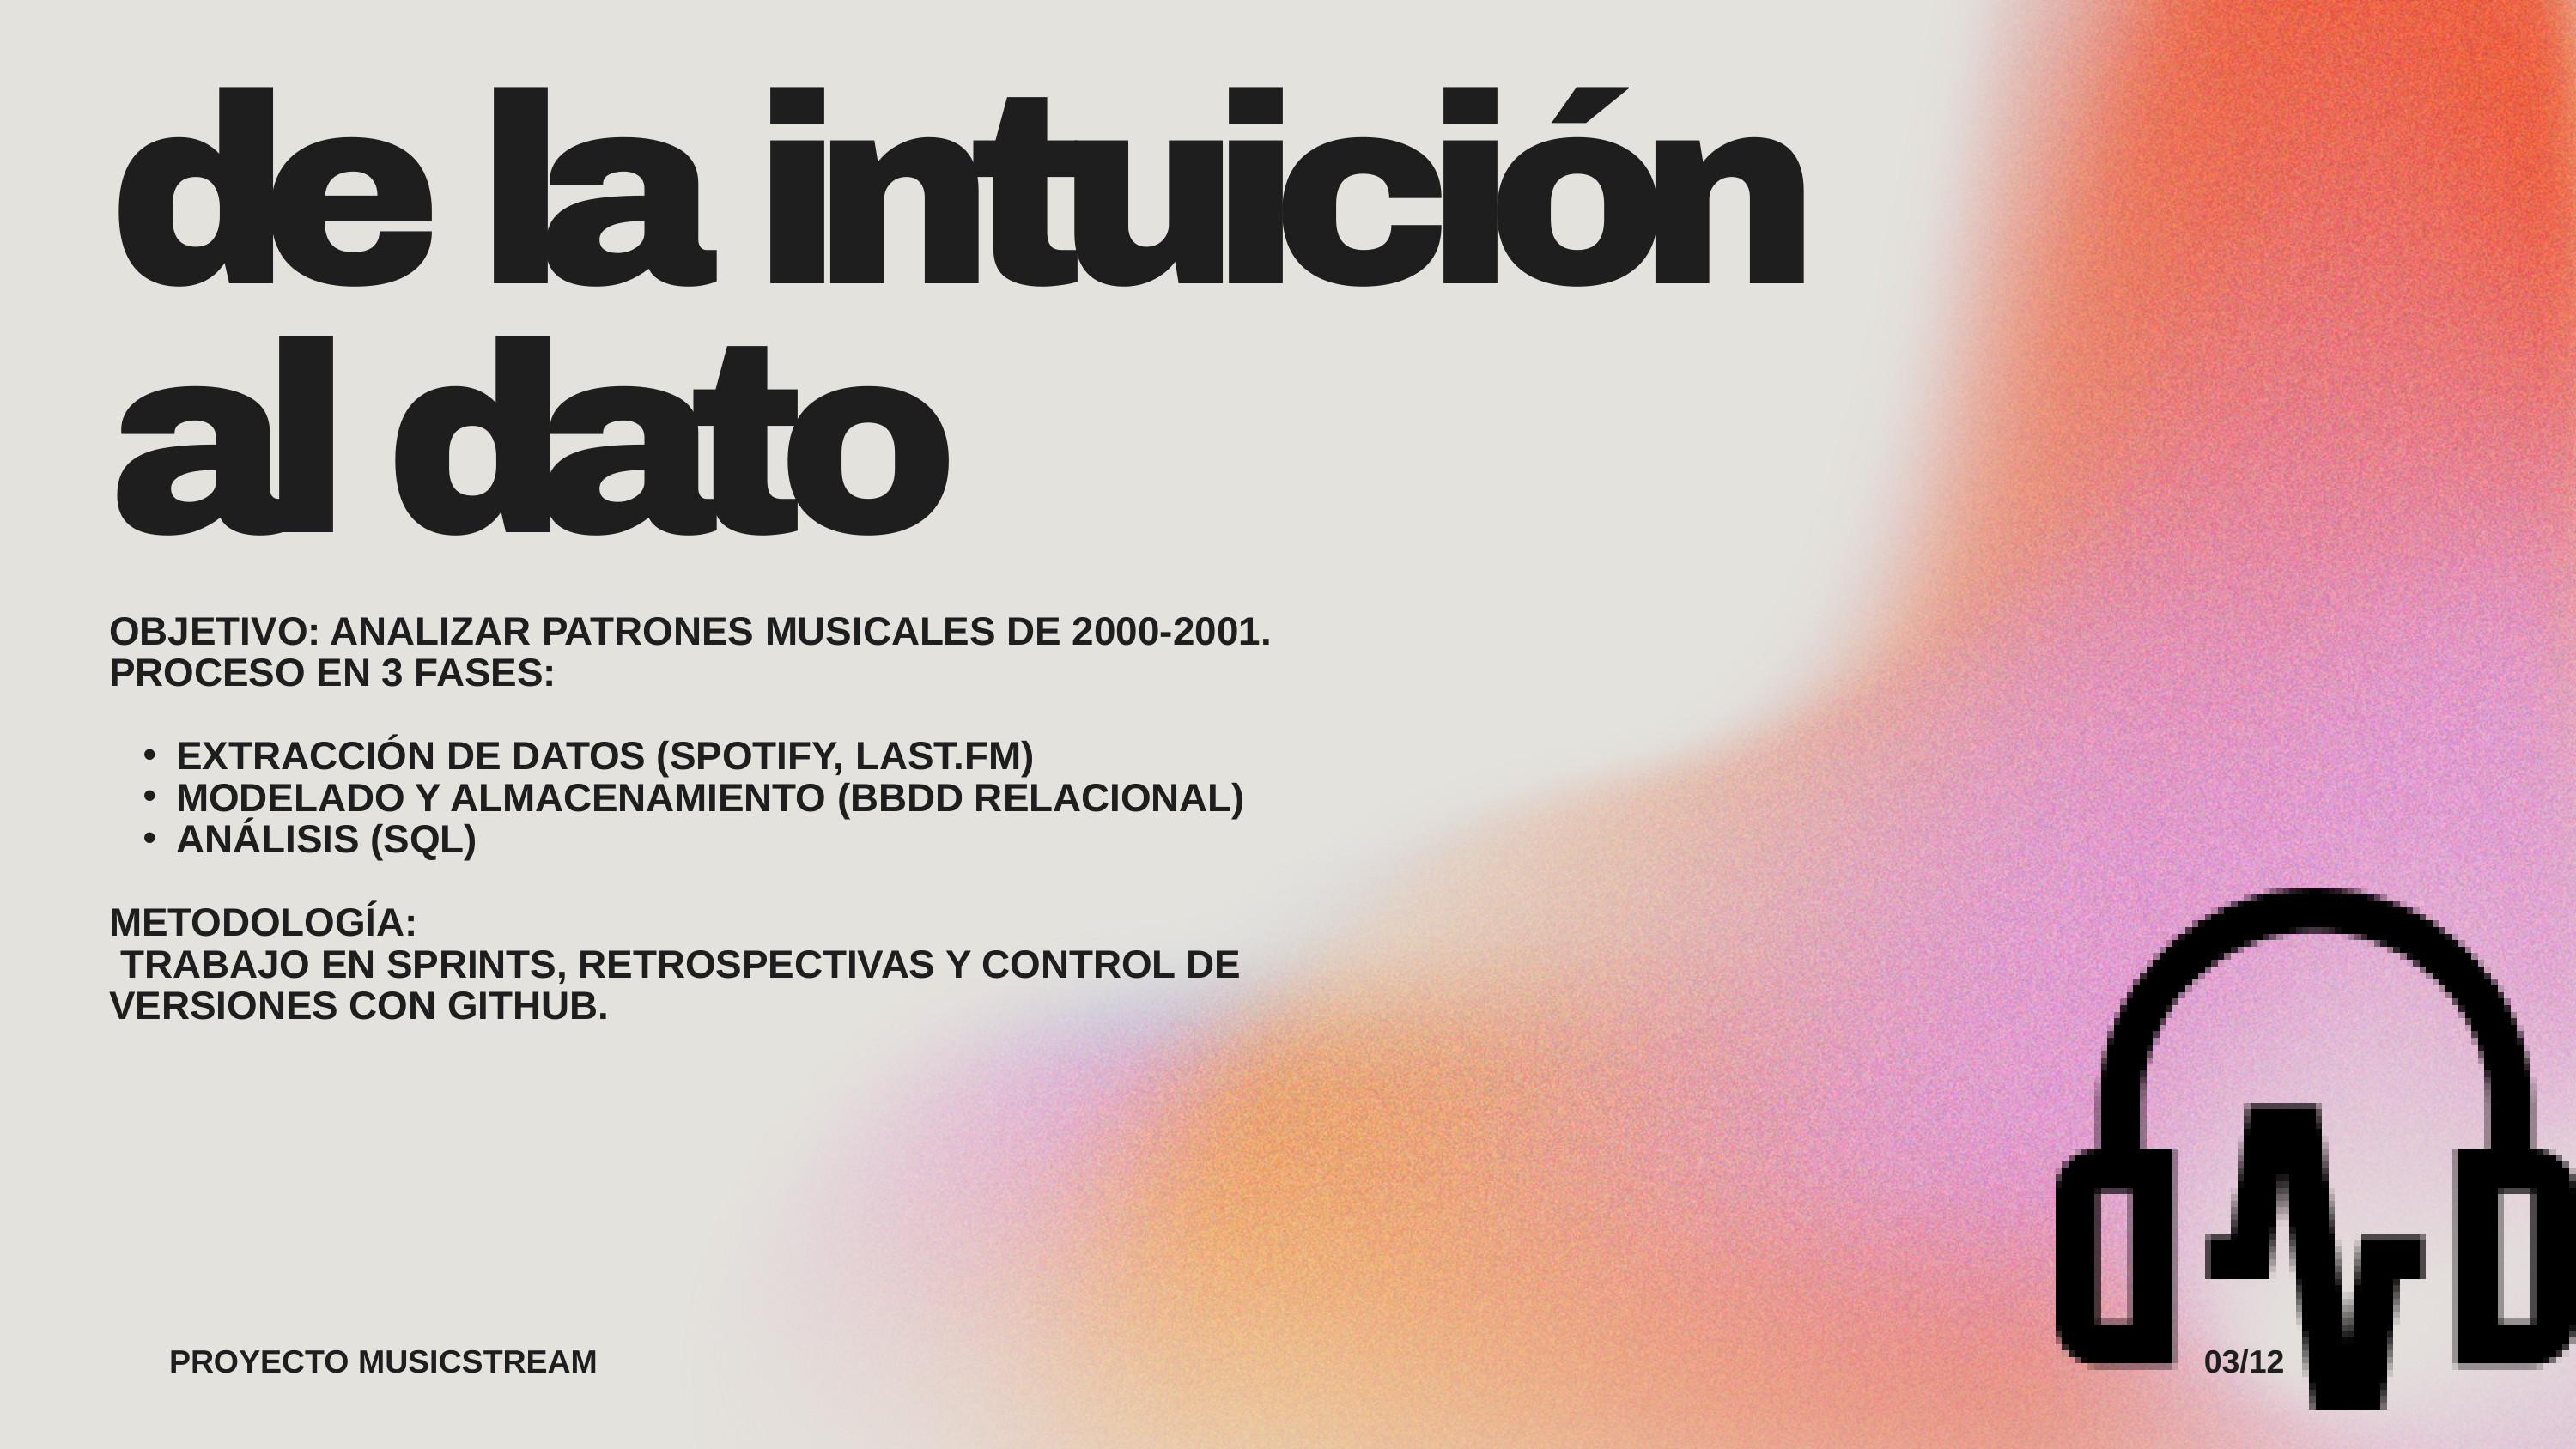

de la intuición al dato
OBJETIVO: ANALIZAR PATRONES MUSICALES DE 2000-2001.
PROCESO EN 3 FASES:

EXTRACCIÓN DE DATOS (SPOTIFY, LAST.FM)
MODELADO Y ALMACENAMIENTO (BBDD RELACIONAL)
ANÁLISIS (SQL)

METODOLOGÍA:
 TRABAJO EN SPRINTS, RETROSPECTIVAS Y CONTROL DE VERSIONES CON GITHUB.

PROYECTO MUSICSTREAM
03/12